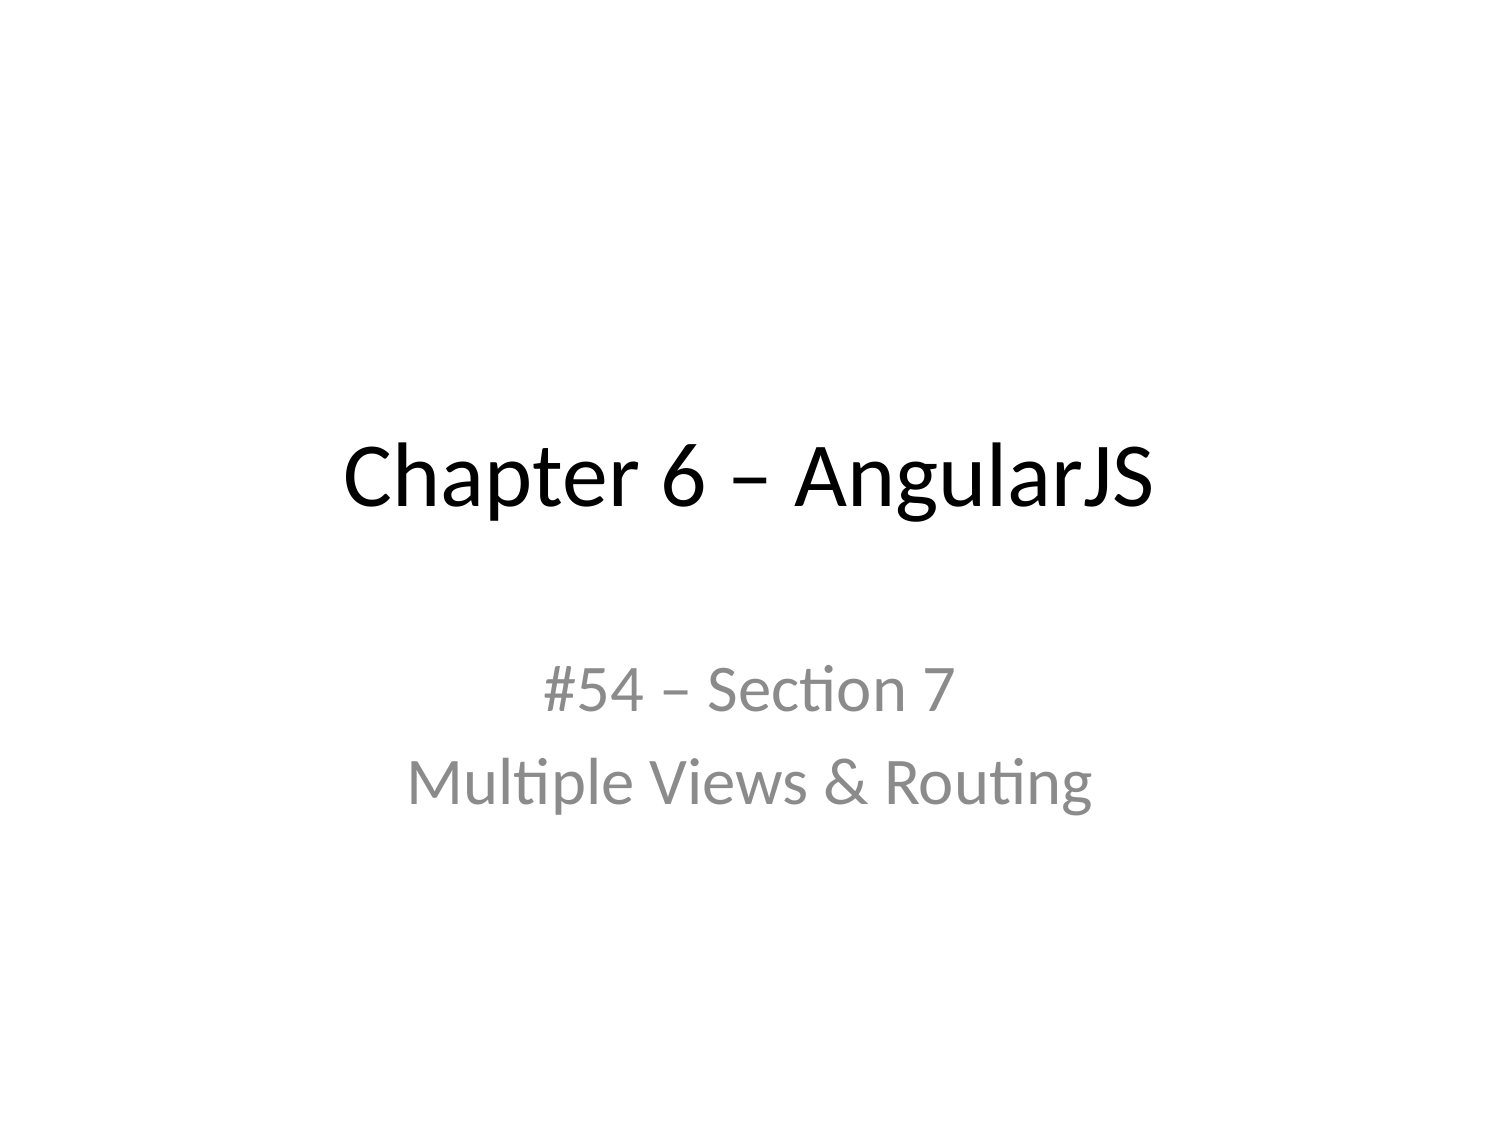

# Chapter 6 – AngularJS
#54 – Section 7
Multiple Views & Routing